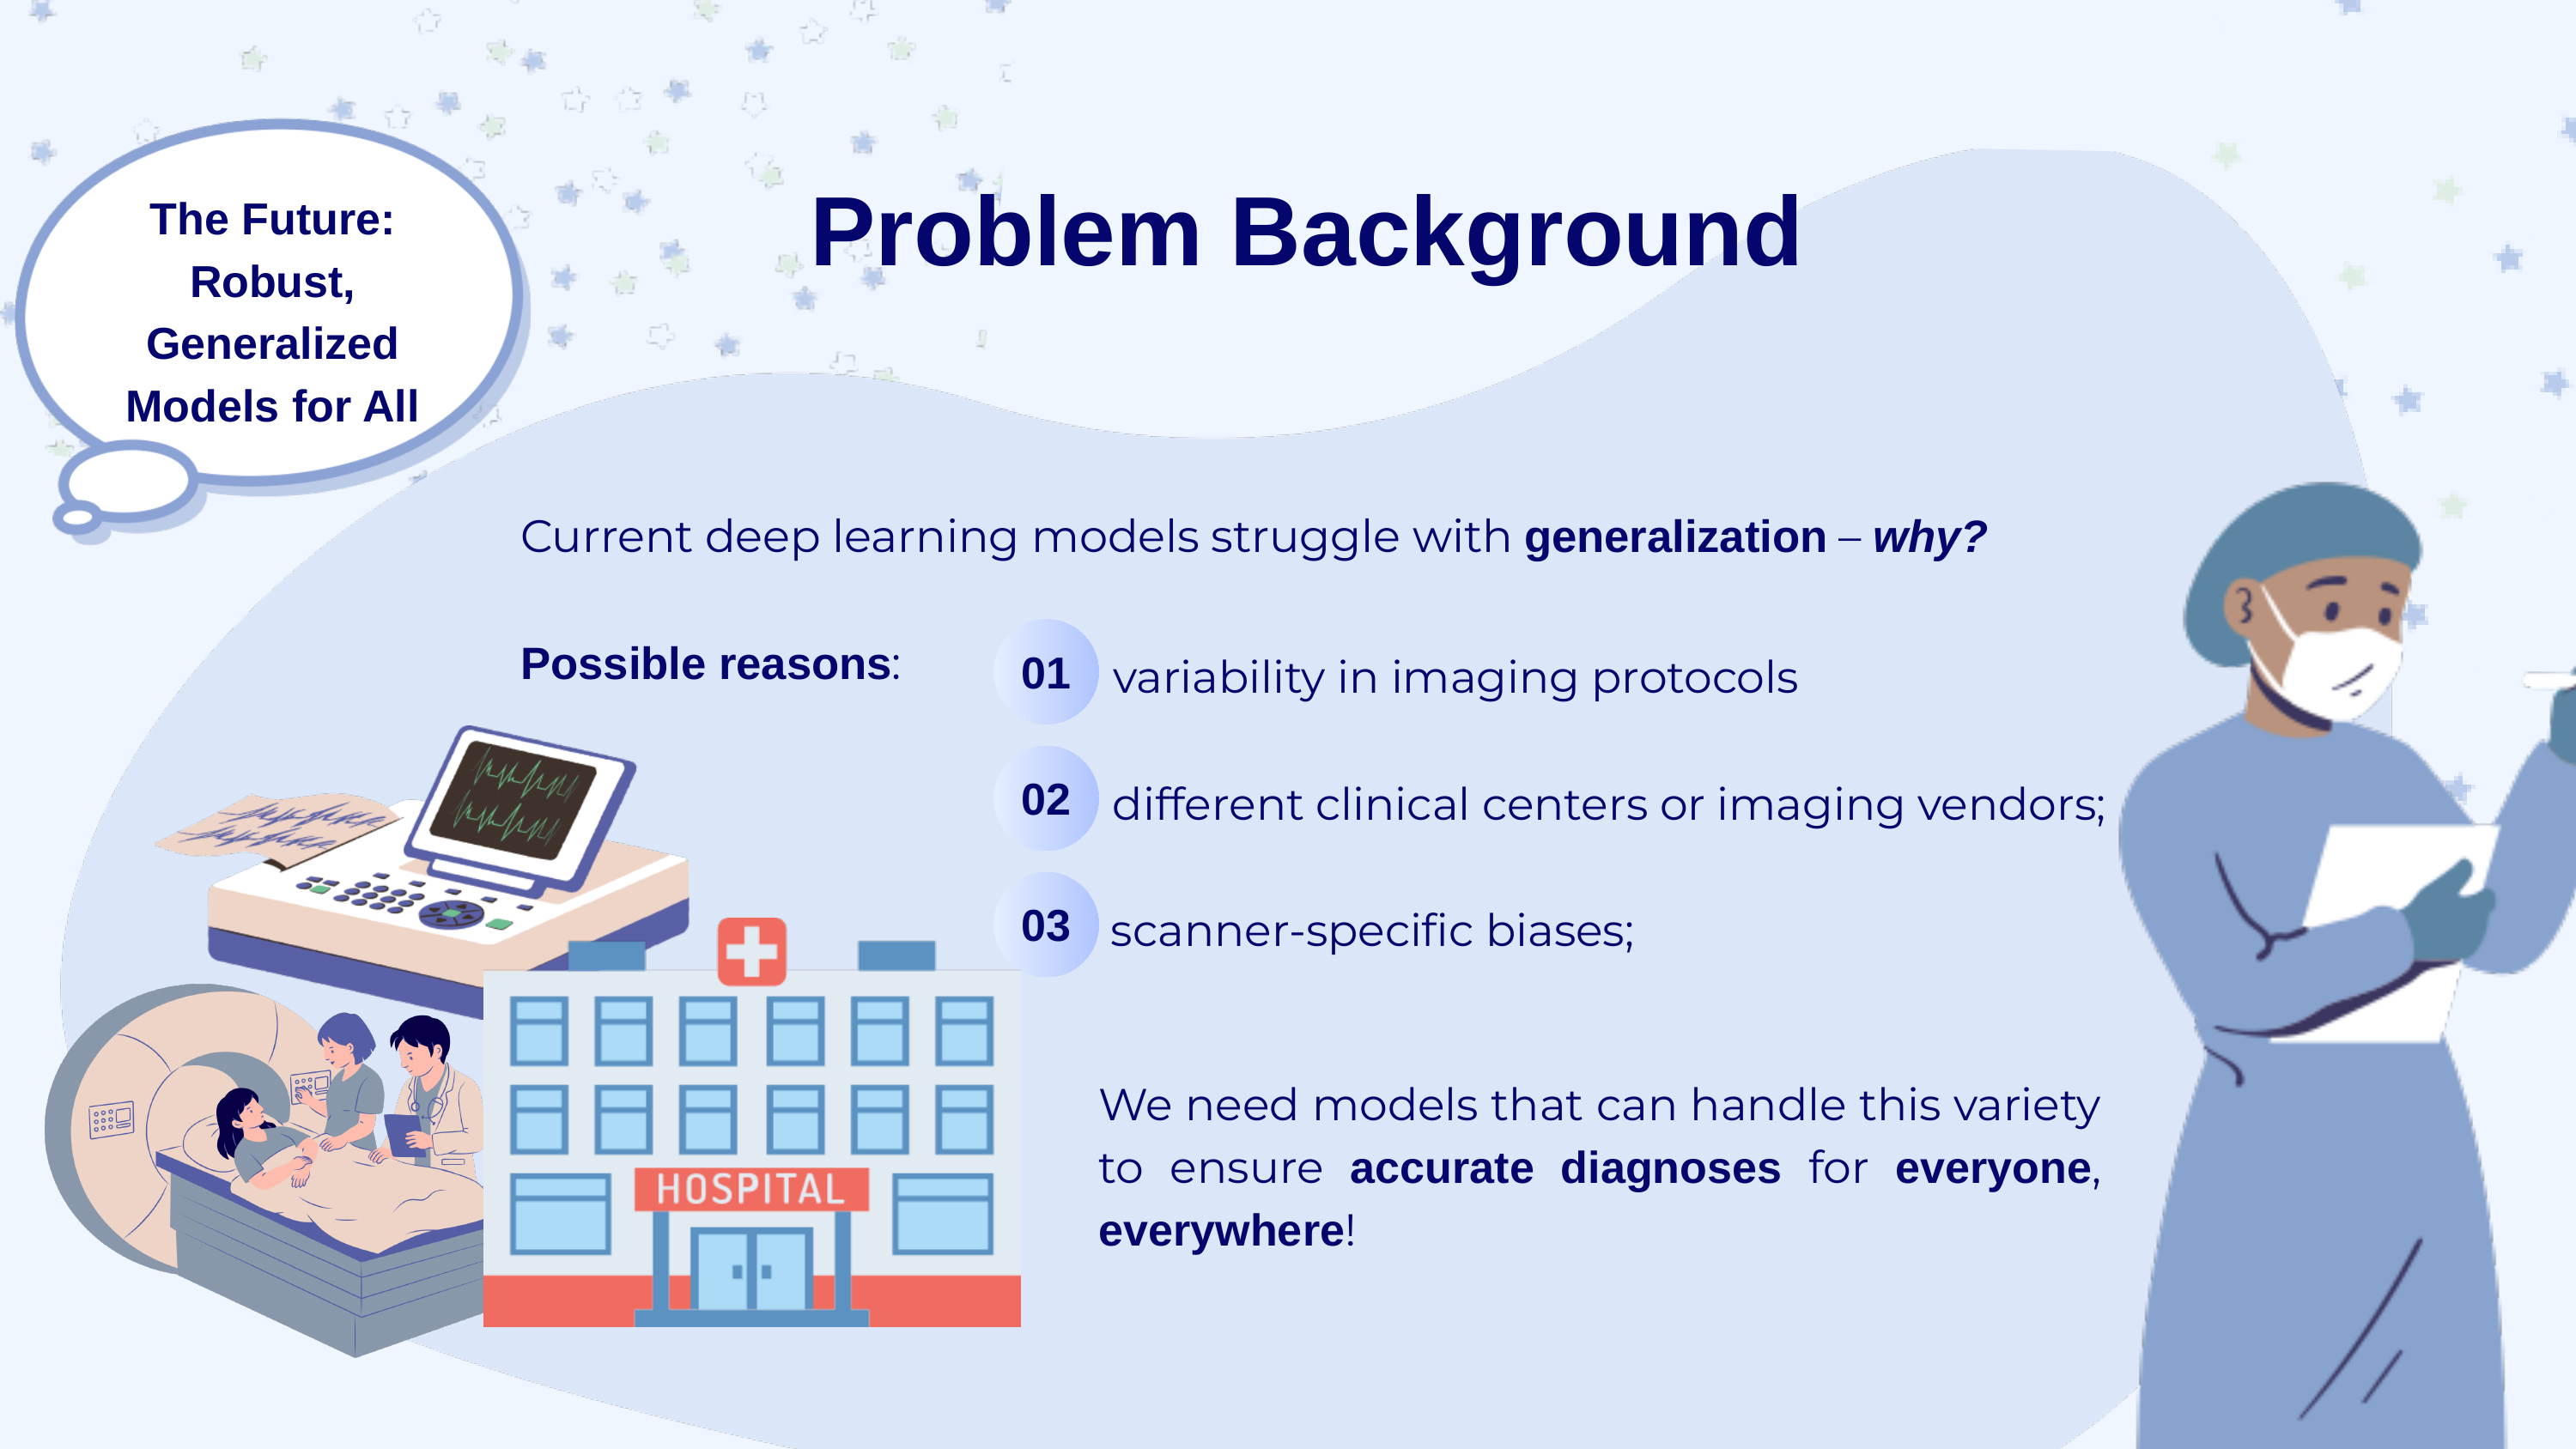

Problem Background
The Future: Robust, Generalized Models for All

Current deep learning models struggle with generalization – why?

Possible reasons:

01
variability in imaging protocols

02
different clinical centers or imaging vendors;

03
scanner-specific biases;

We need models that can handle this variety to ensure accurate diagnoses for everyone, everywhere!